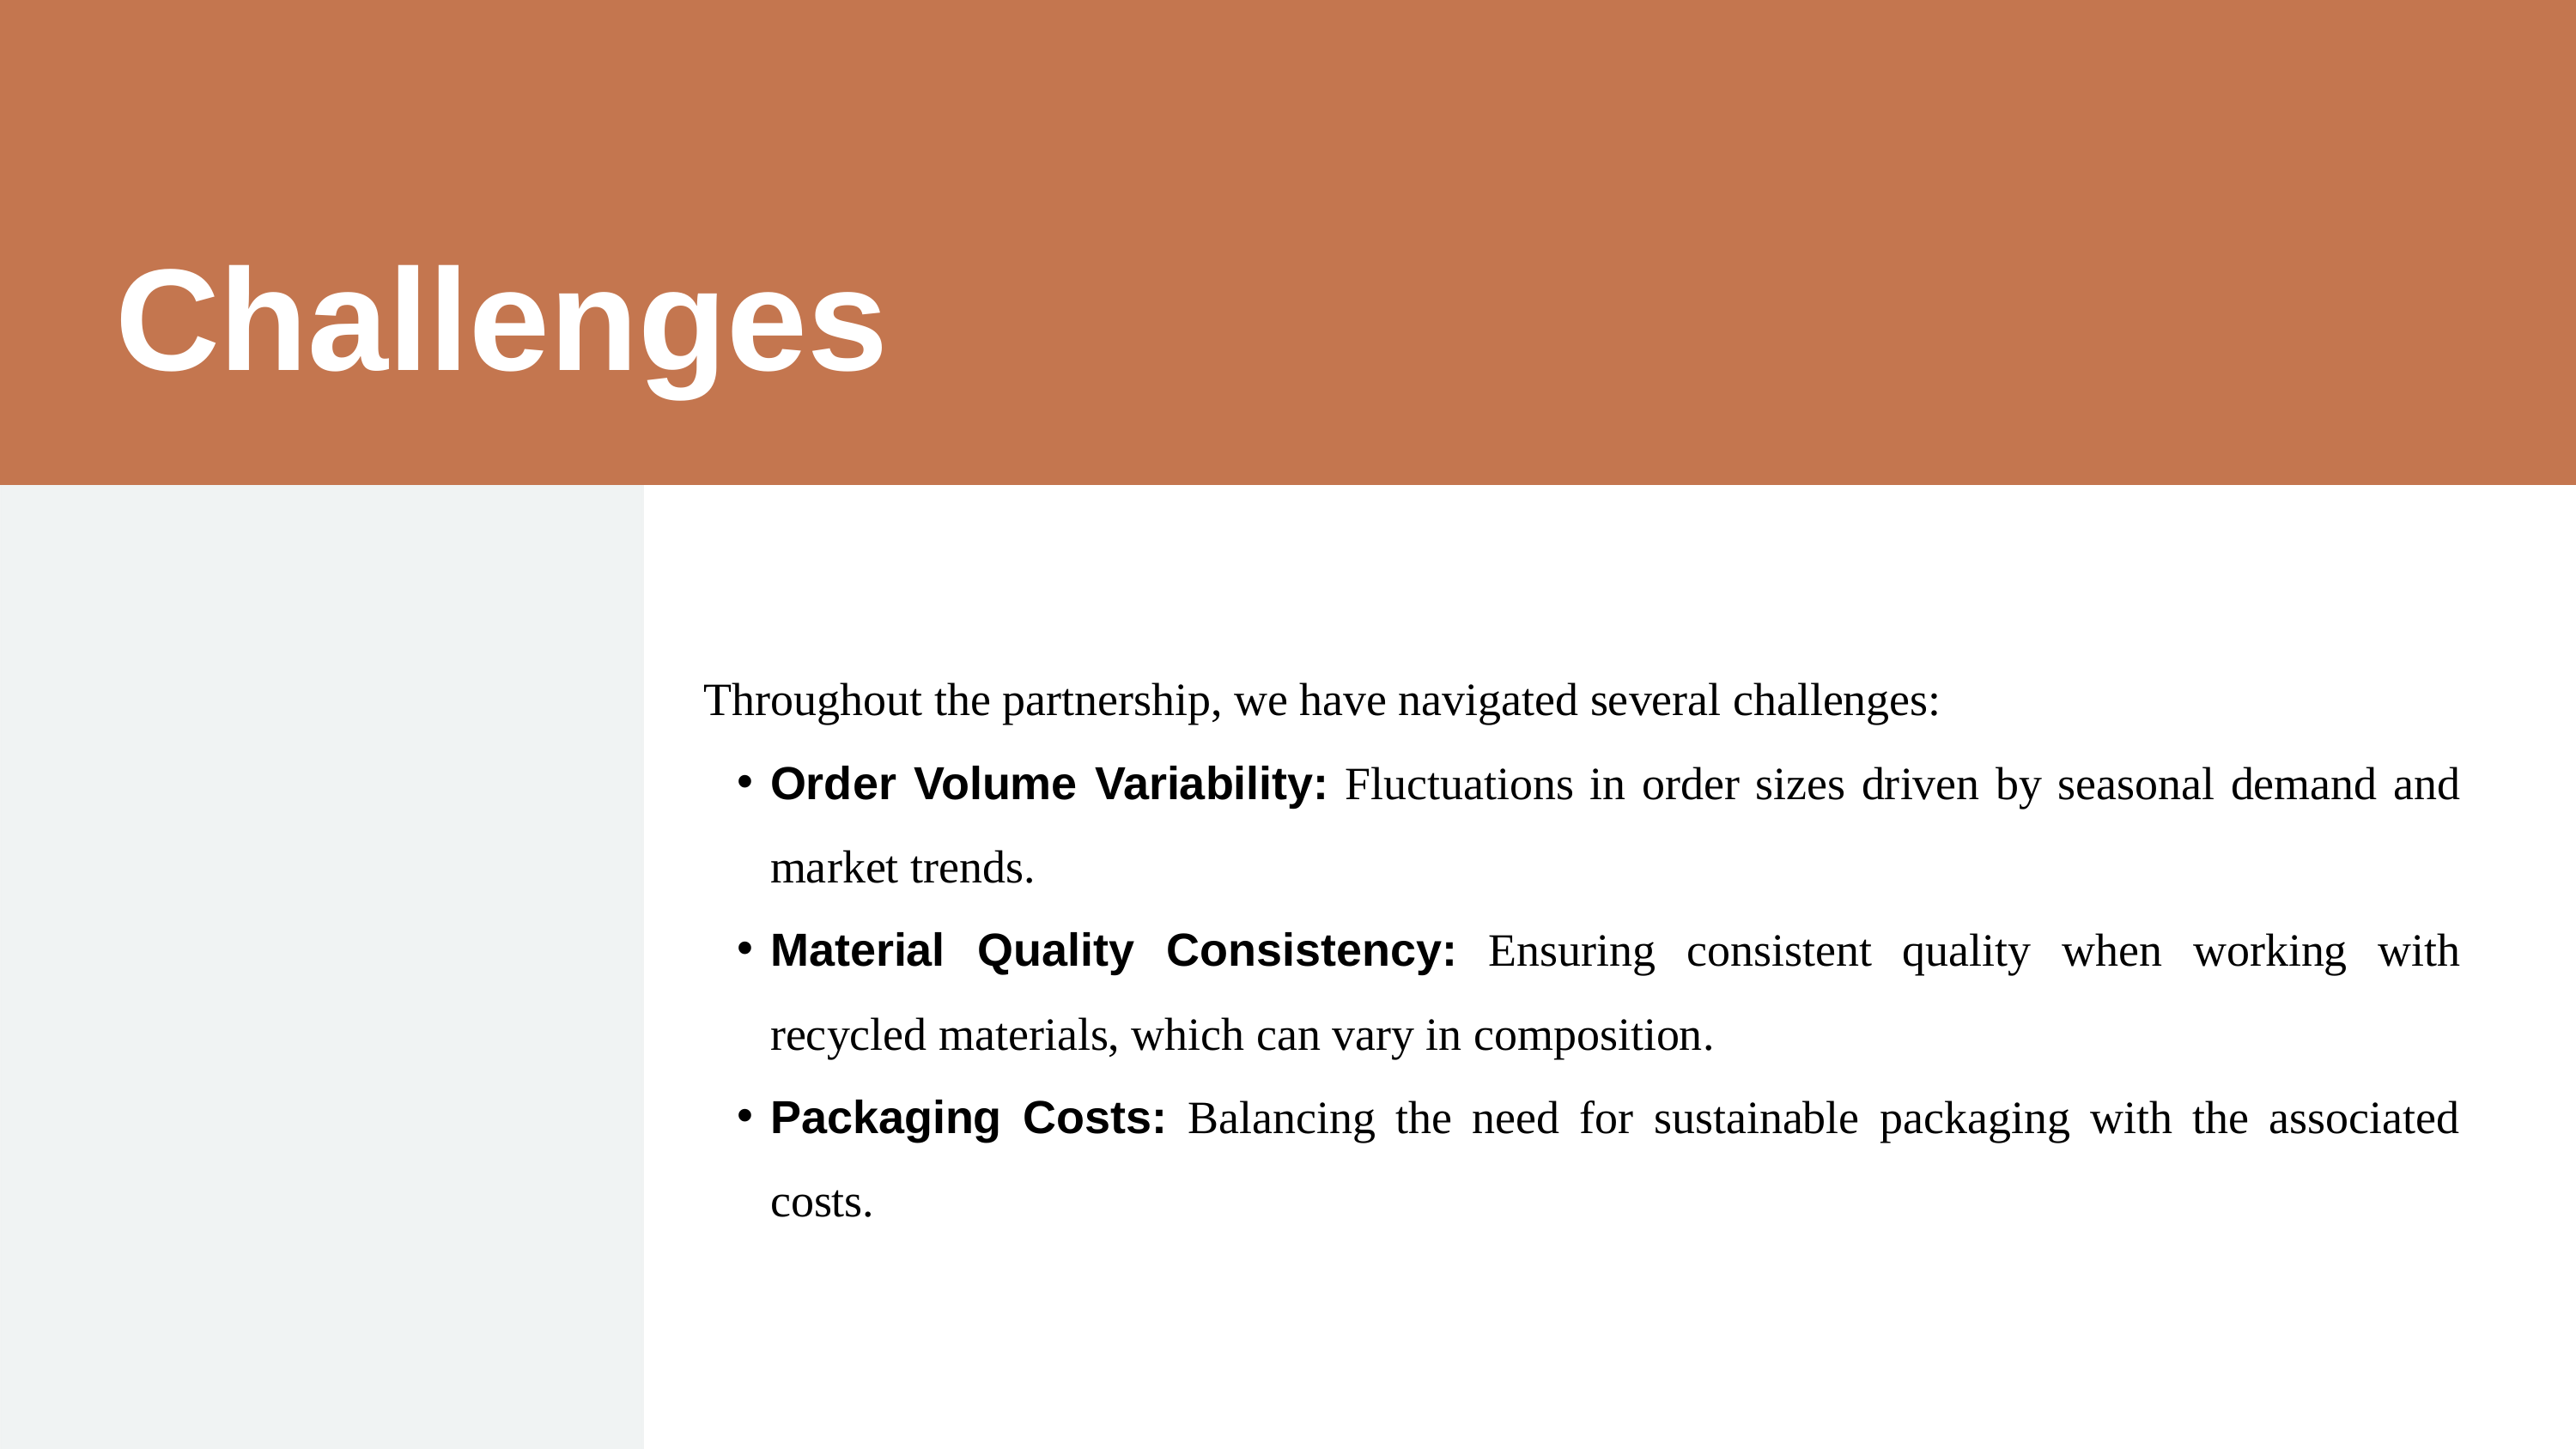

Challenges

Throughout the partnership, we have navigated several challenges:
Order Volume Variability: Fluctuations in order sizes driven by seasonal demand and market trends.
Material Quality Consistency: Ensuring consistent quality when working with recycled materials, which can vary in composition.
Packaging Costs: Balancing the need for sustainable packaging with the associated costs.